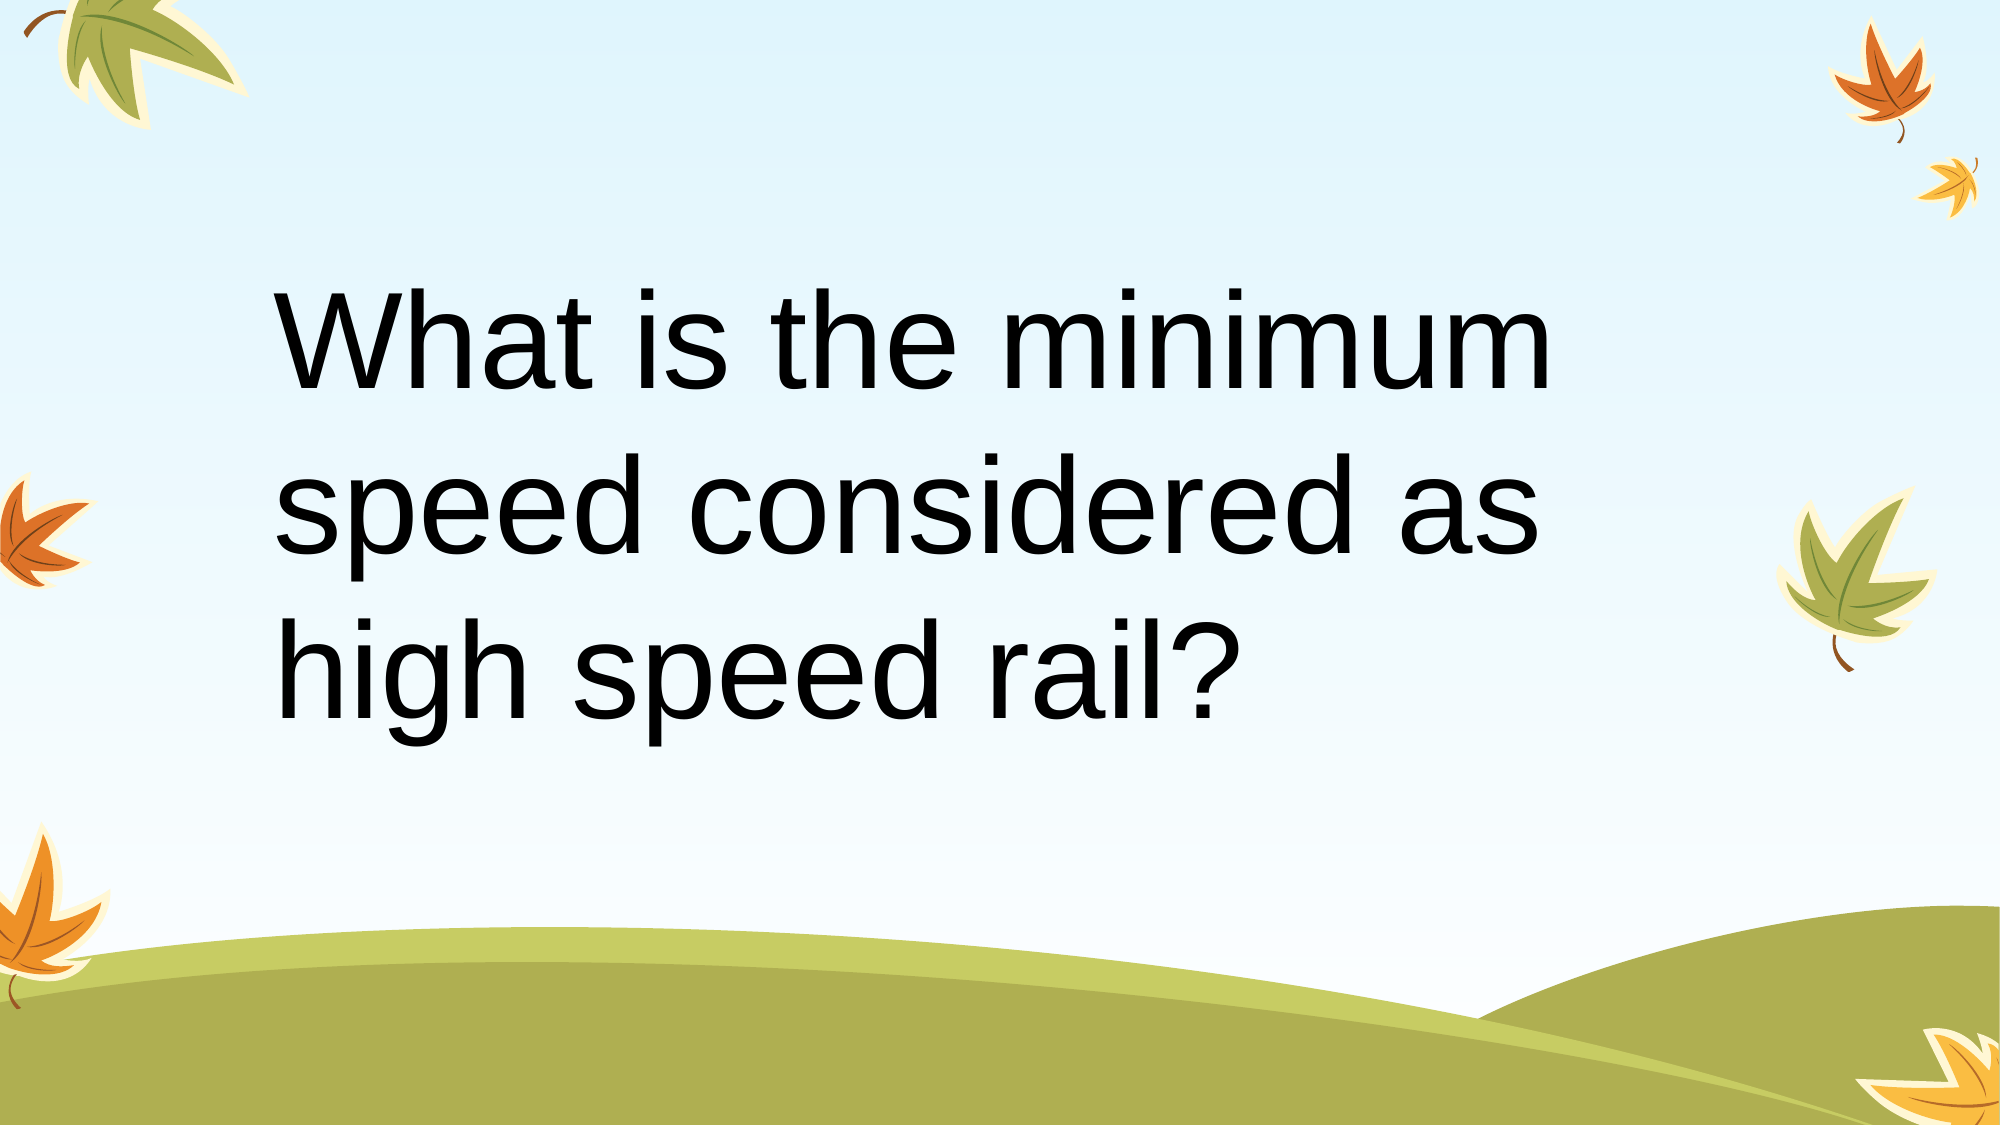

#
What is the minimum speed considered as high speed rail?